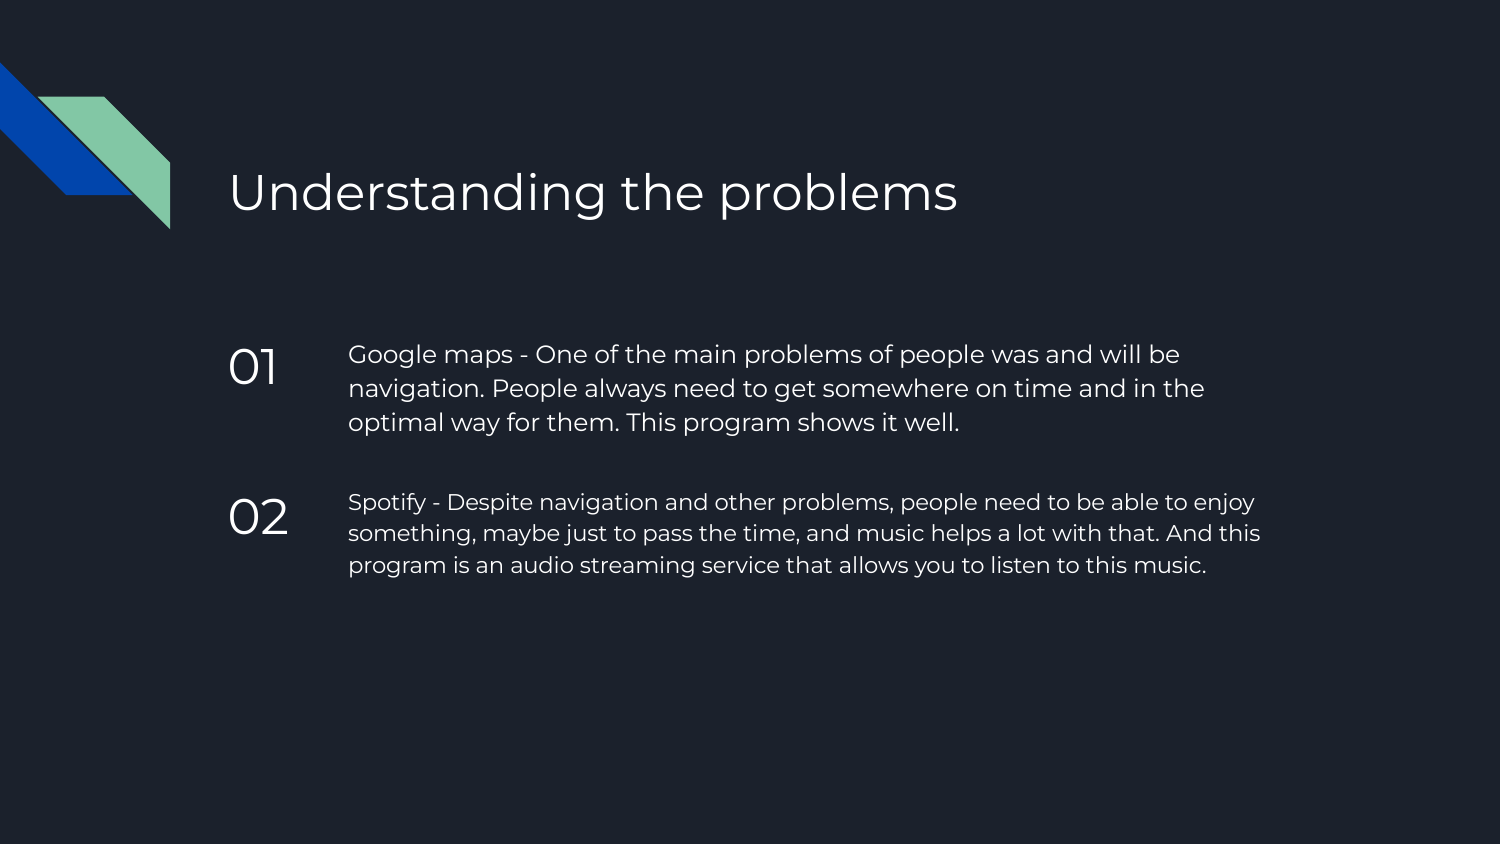

# Understanding the problems
01

Google maps - One of the main problems of people was and will be navigation. People always need to get somewhere on time and in the optimal way for them. This program shows it well.
02

Spotify - Despite navigation and other problems, people need to be able to enjoy something, maybe just to pass the time, and music helps a lot with that. And this program is an audio streaming service that allows you to listen to this music.